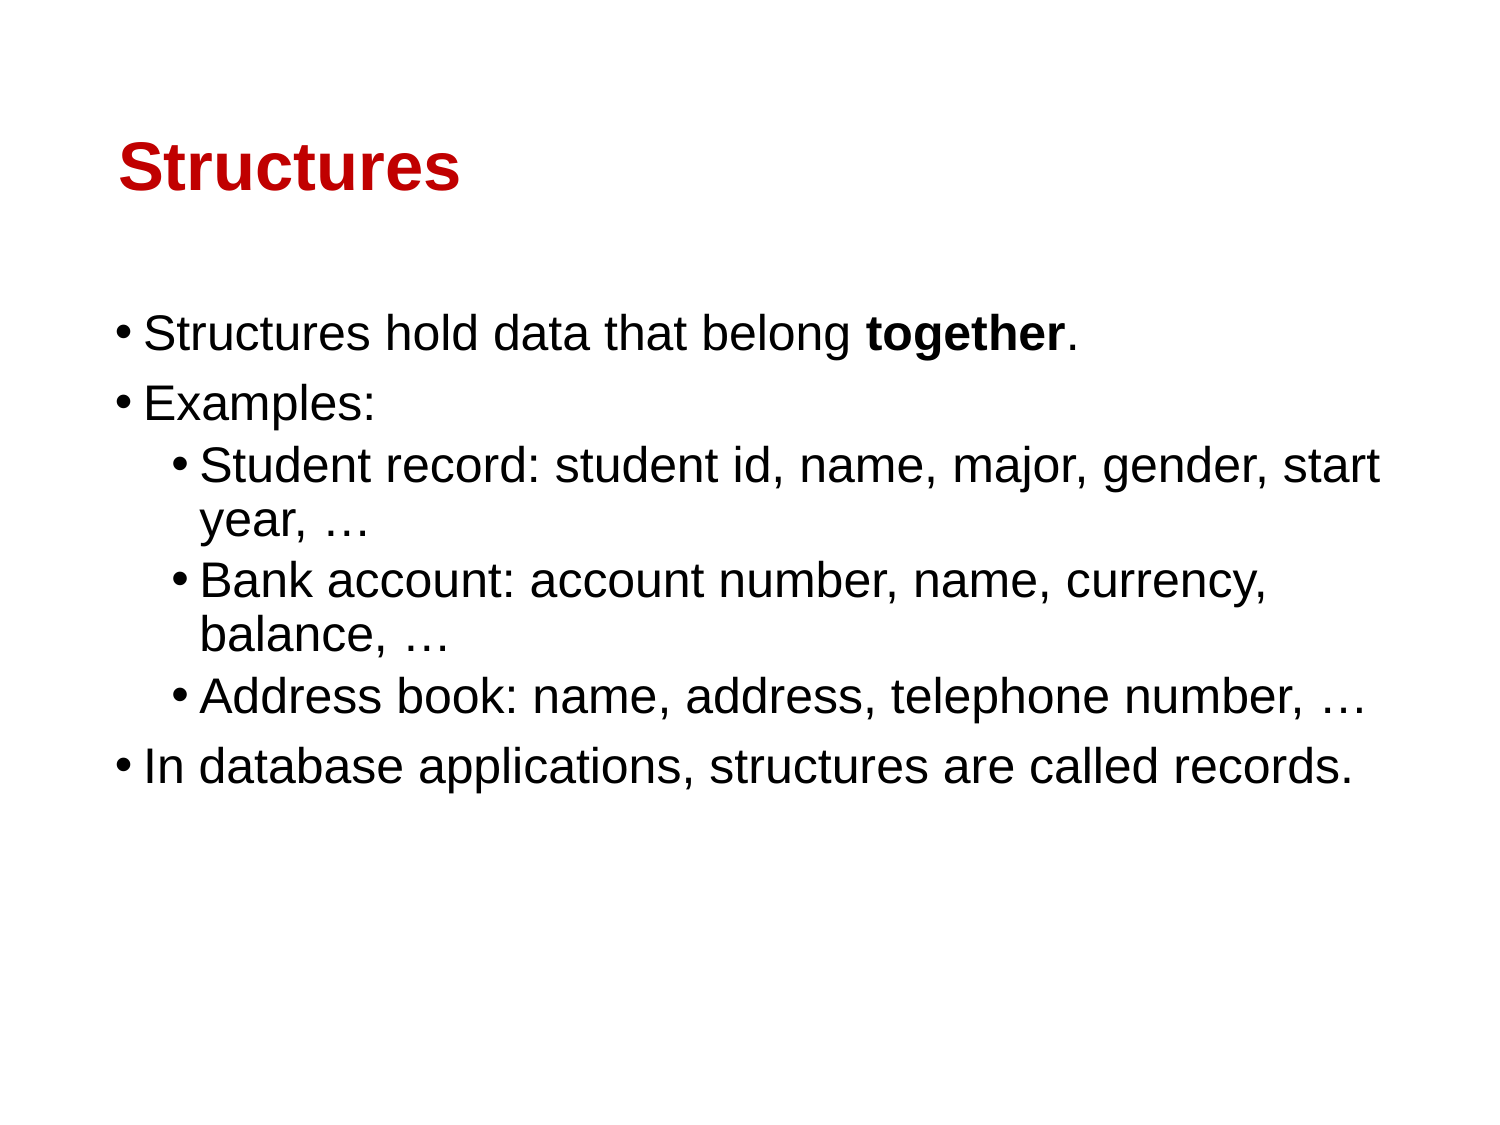

# Structures
Structures hold data that belong together.
Examples:
Student record: student id, name, major, gender, start year, …
Bank account: account number, name, currency, balance, …
Address book: name, address, telephone number, …
In database applications, structures are called records.